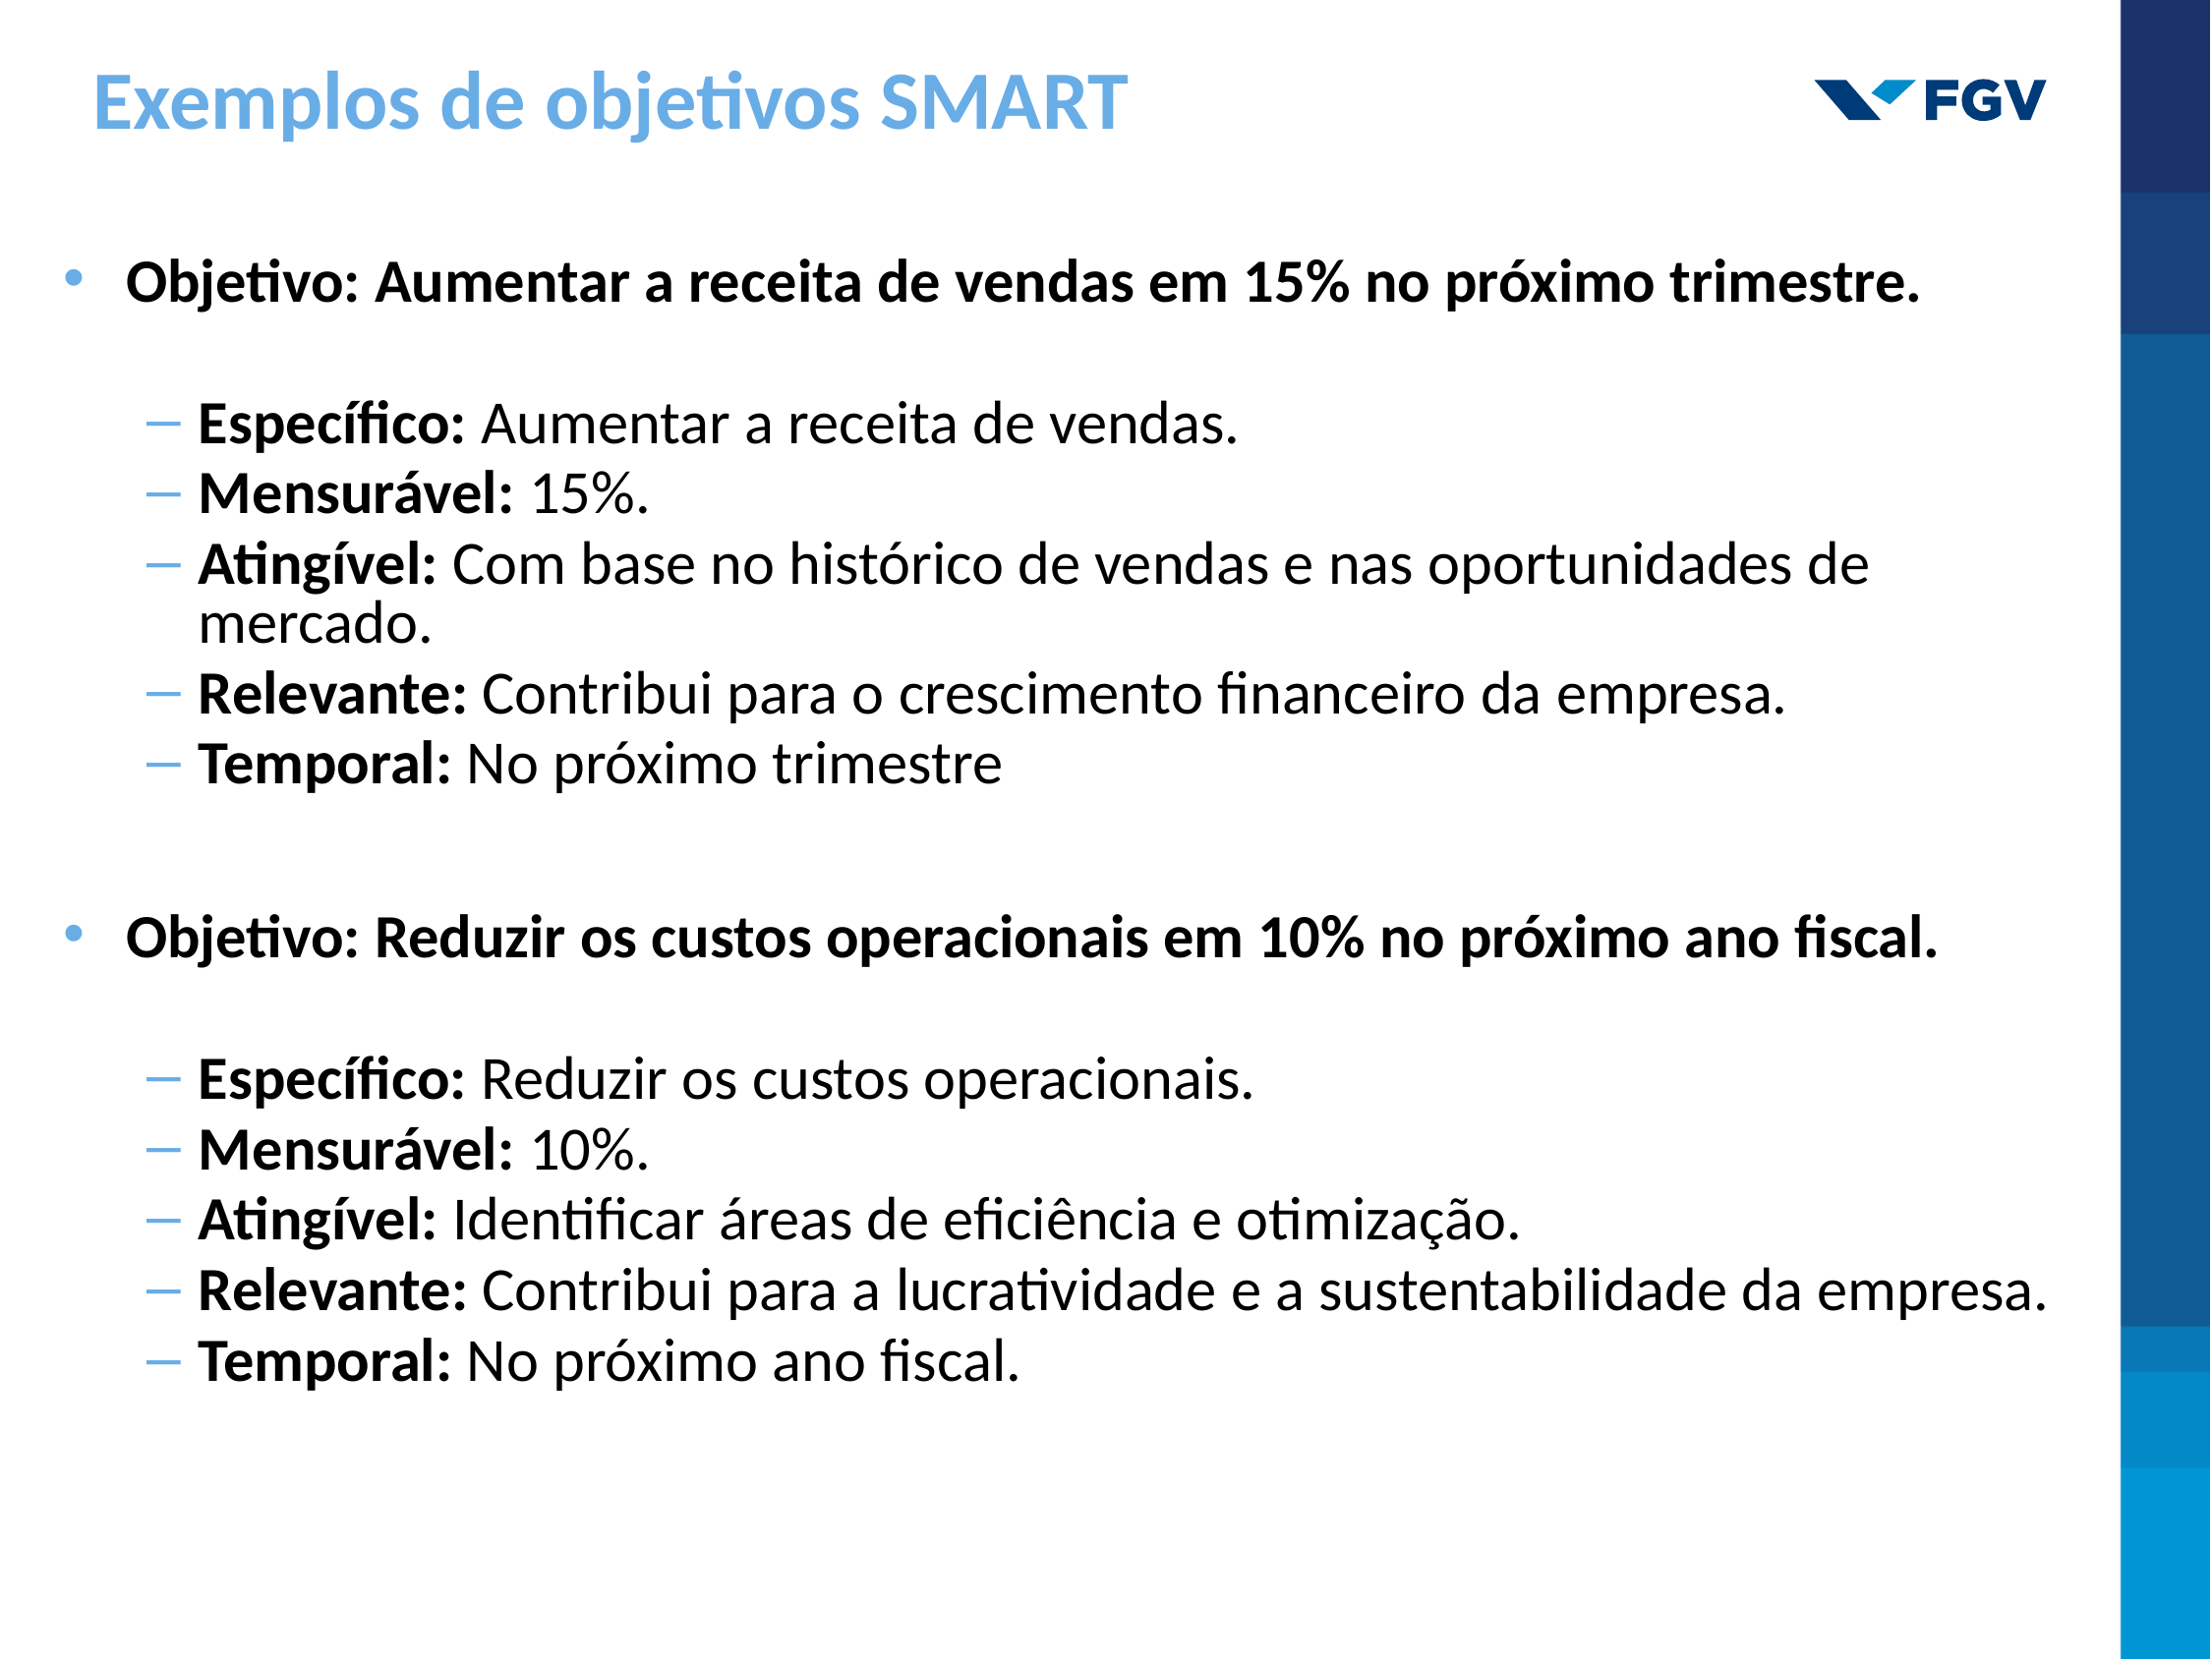

# Exemplos de objetivos SMART
Objetivo: Aumentar a receita de vendas em 15% no próximo trimestre.

Específico: Aumentar a receita de vendas.
Mensurável: 15%.
Atingível: Com base no histórico de vendas e nas oportunidades de mercado.
Relevante: Contribui para o crescimento financeiro da empresa.
Temporal: No próximo trimestre

Objetivo: Reduzir os custos operacionais em 10% no próximo ano fiscal.

Específico: Reduzir os custos operacionais.
Mensurável: 10%.
Atingível: Identificar áreas de eficiência e otimização.
Relevante: Contribui para a lucratividade e a sustentabilidade da empresa.
Temporal: No próximo ano fiscal.